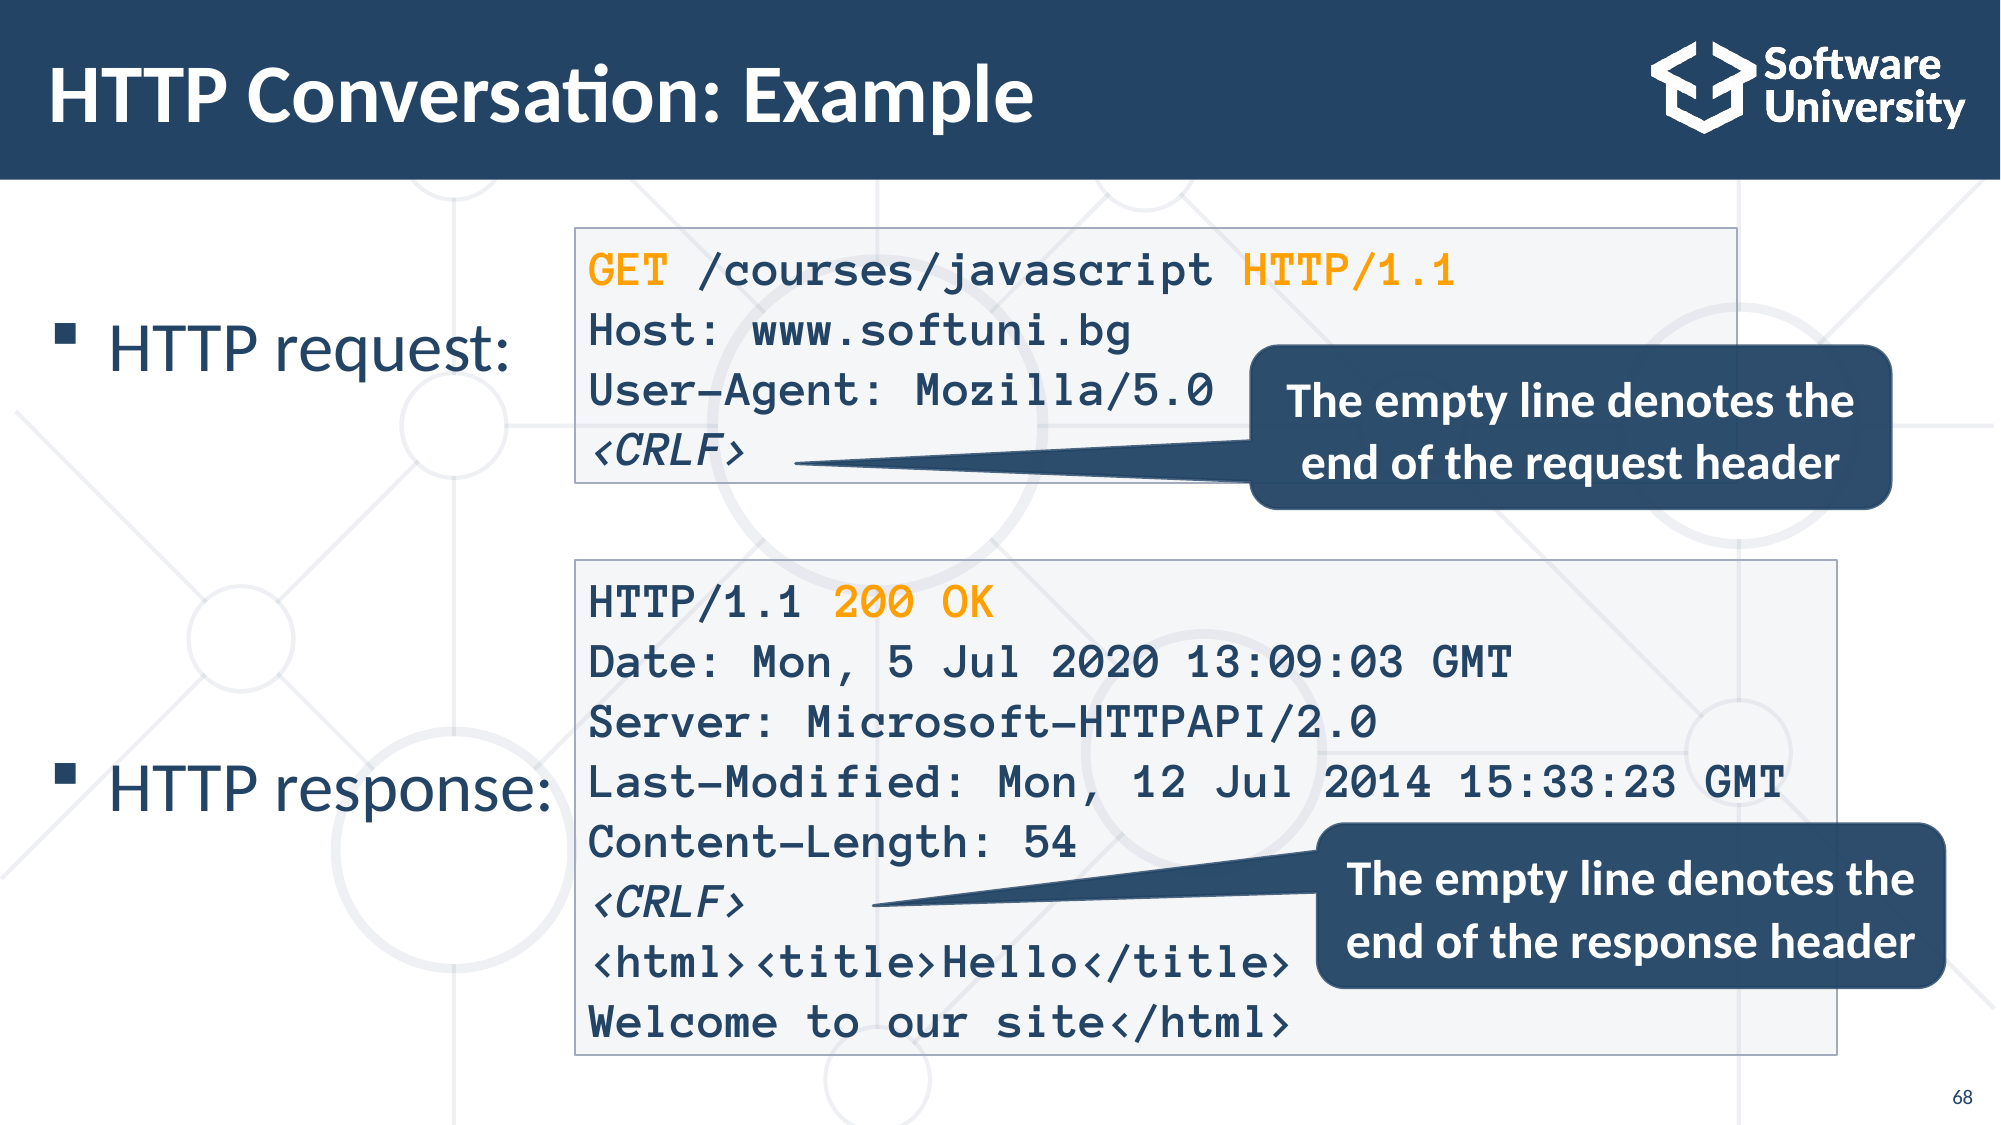

# HTTP Conversation: Example
GET /courses/javascript HTTP/1.1
Host: www.softuni.bg
User-Agent: Mozilla/5.0
<CRLF>
HTTP request:

HTTP response:
The empty line denotes the end of the request header
HTTP/1.1 200 OK
Date: Mon, 5 Jul 2020 13:09:03 GMT
Server: Microsoft-HTTPAPI/2.0
Last-Modified: Mon, 12 Jul 2014 15:33:23 GMT
Content-Length: 54
<CRLF>
<html><title>Hello</title>
Welcome to our site</html>
The empty line denotes the end of the response header
68